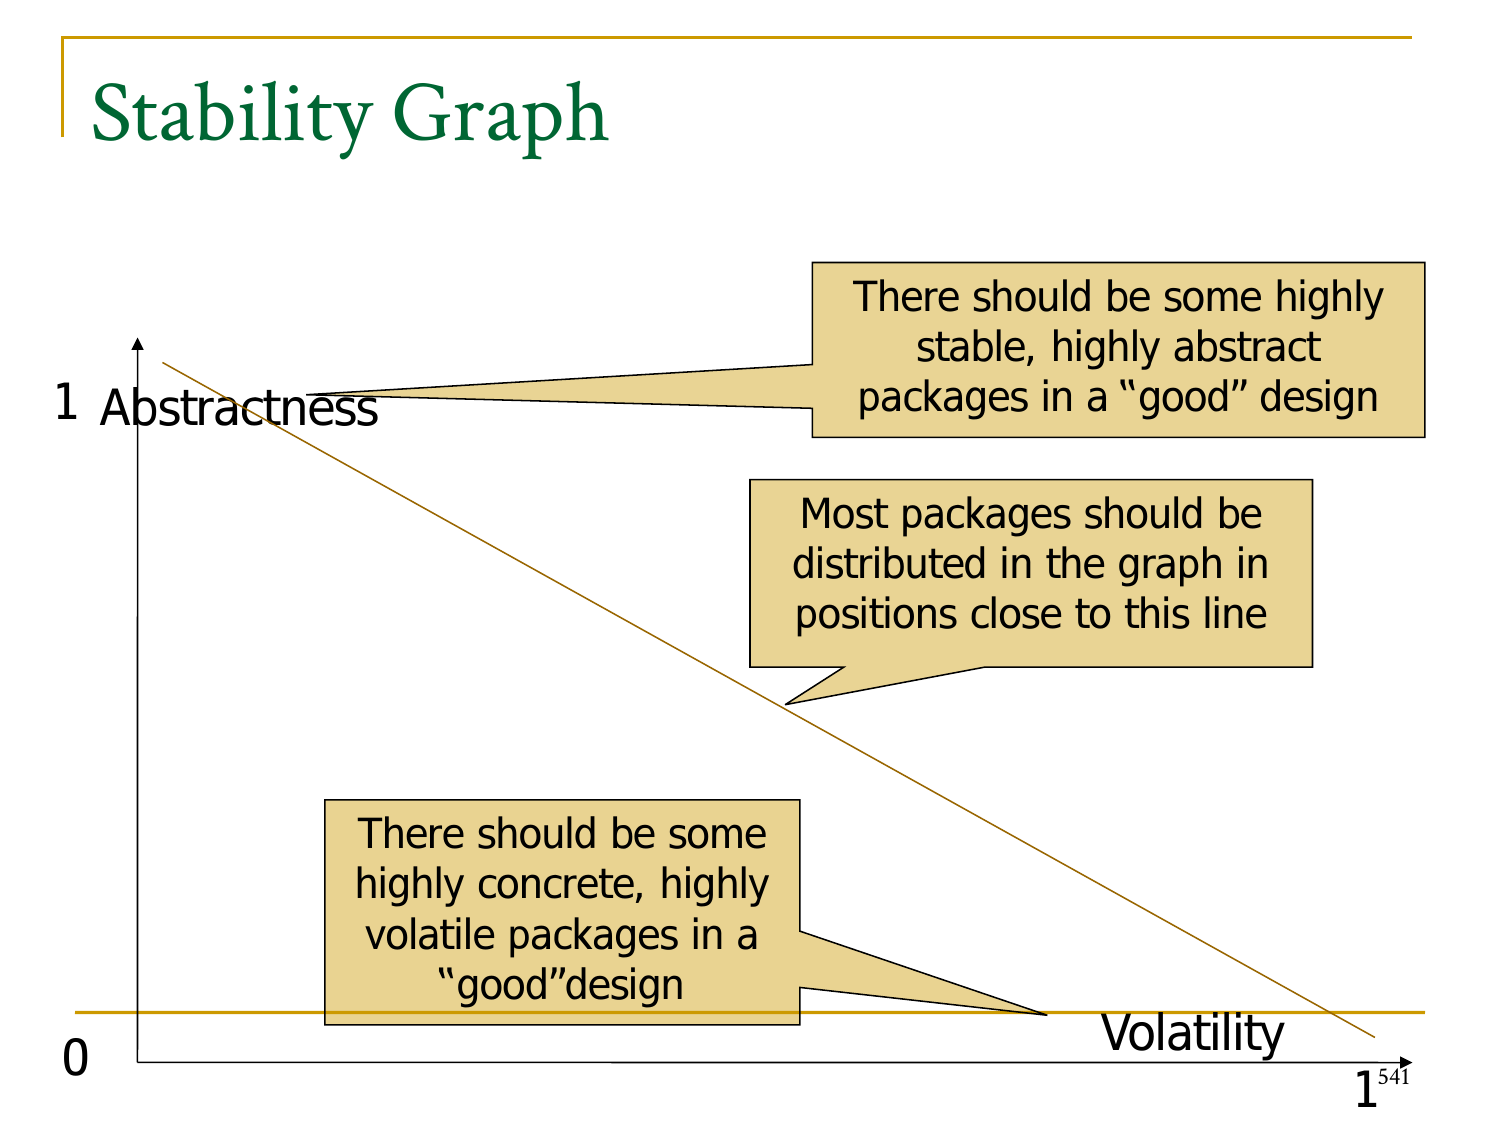

# Stability Graph
There should be some highly stable, highly abstract packages in a “good” design

1

Abstractness
Most packages should be distributed in the graph in positions close to this line
There should be some highly concrete, highly volatile packages in a “good”design
Volatility
0
541
1